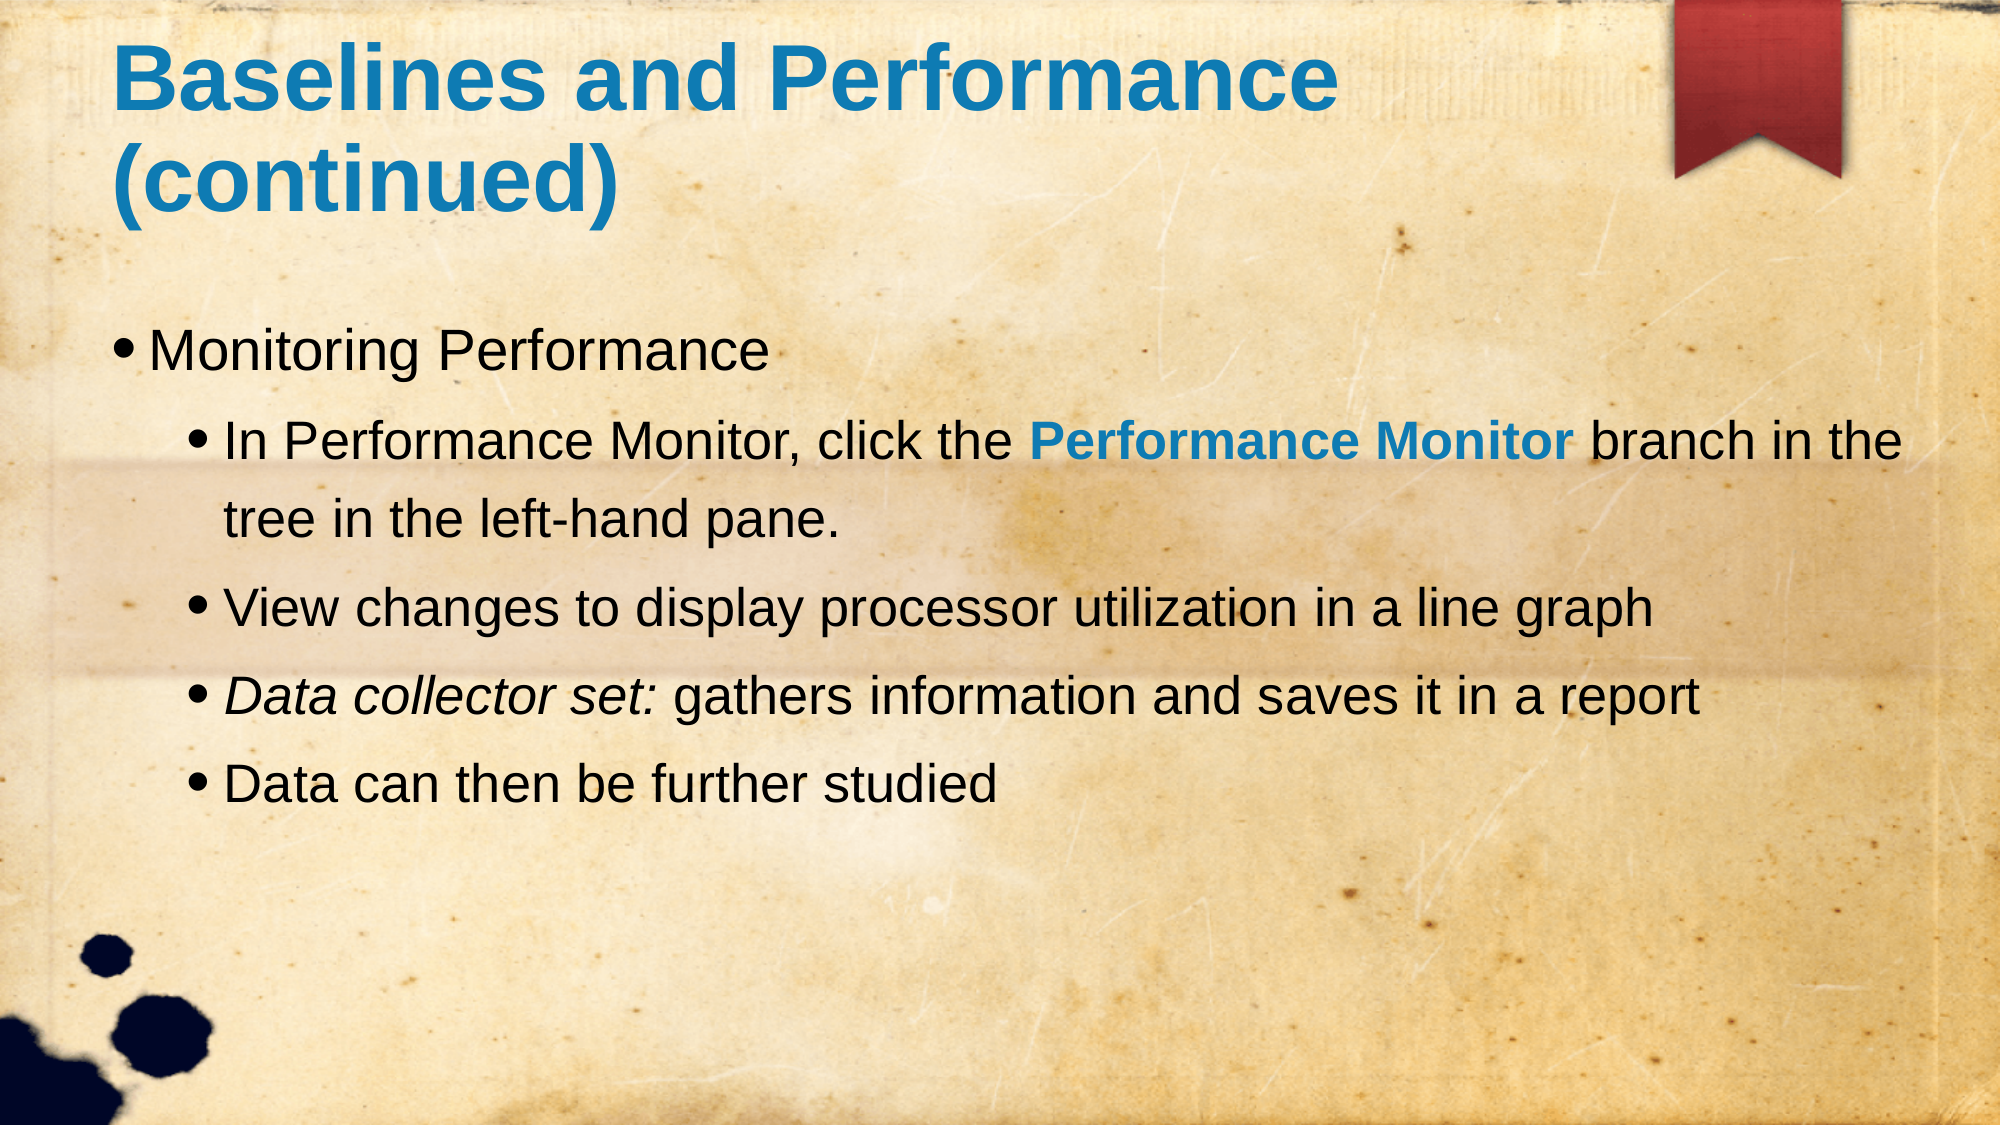

Baselines and Performance (continued)
Monitoring Performance
In Performance Monitor, click the Performance Monitor branch in the tree in the left-hand pane.
View changes to display processor utilization in a line graph
Data collector set: gathers information and saves it in a report
Data can then be further studied